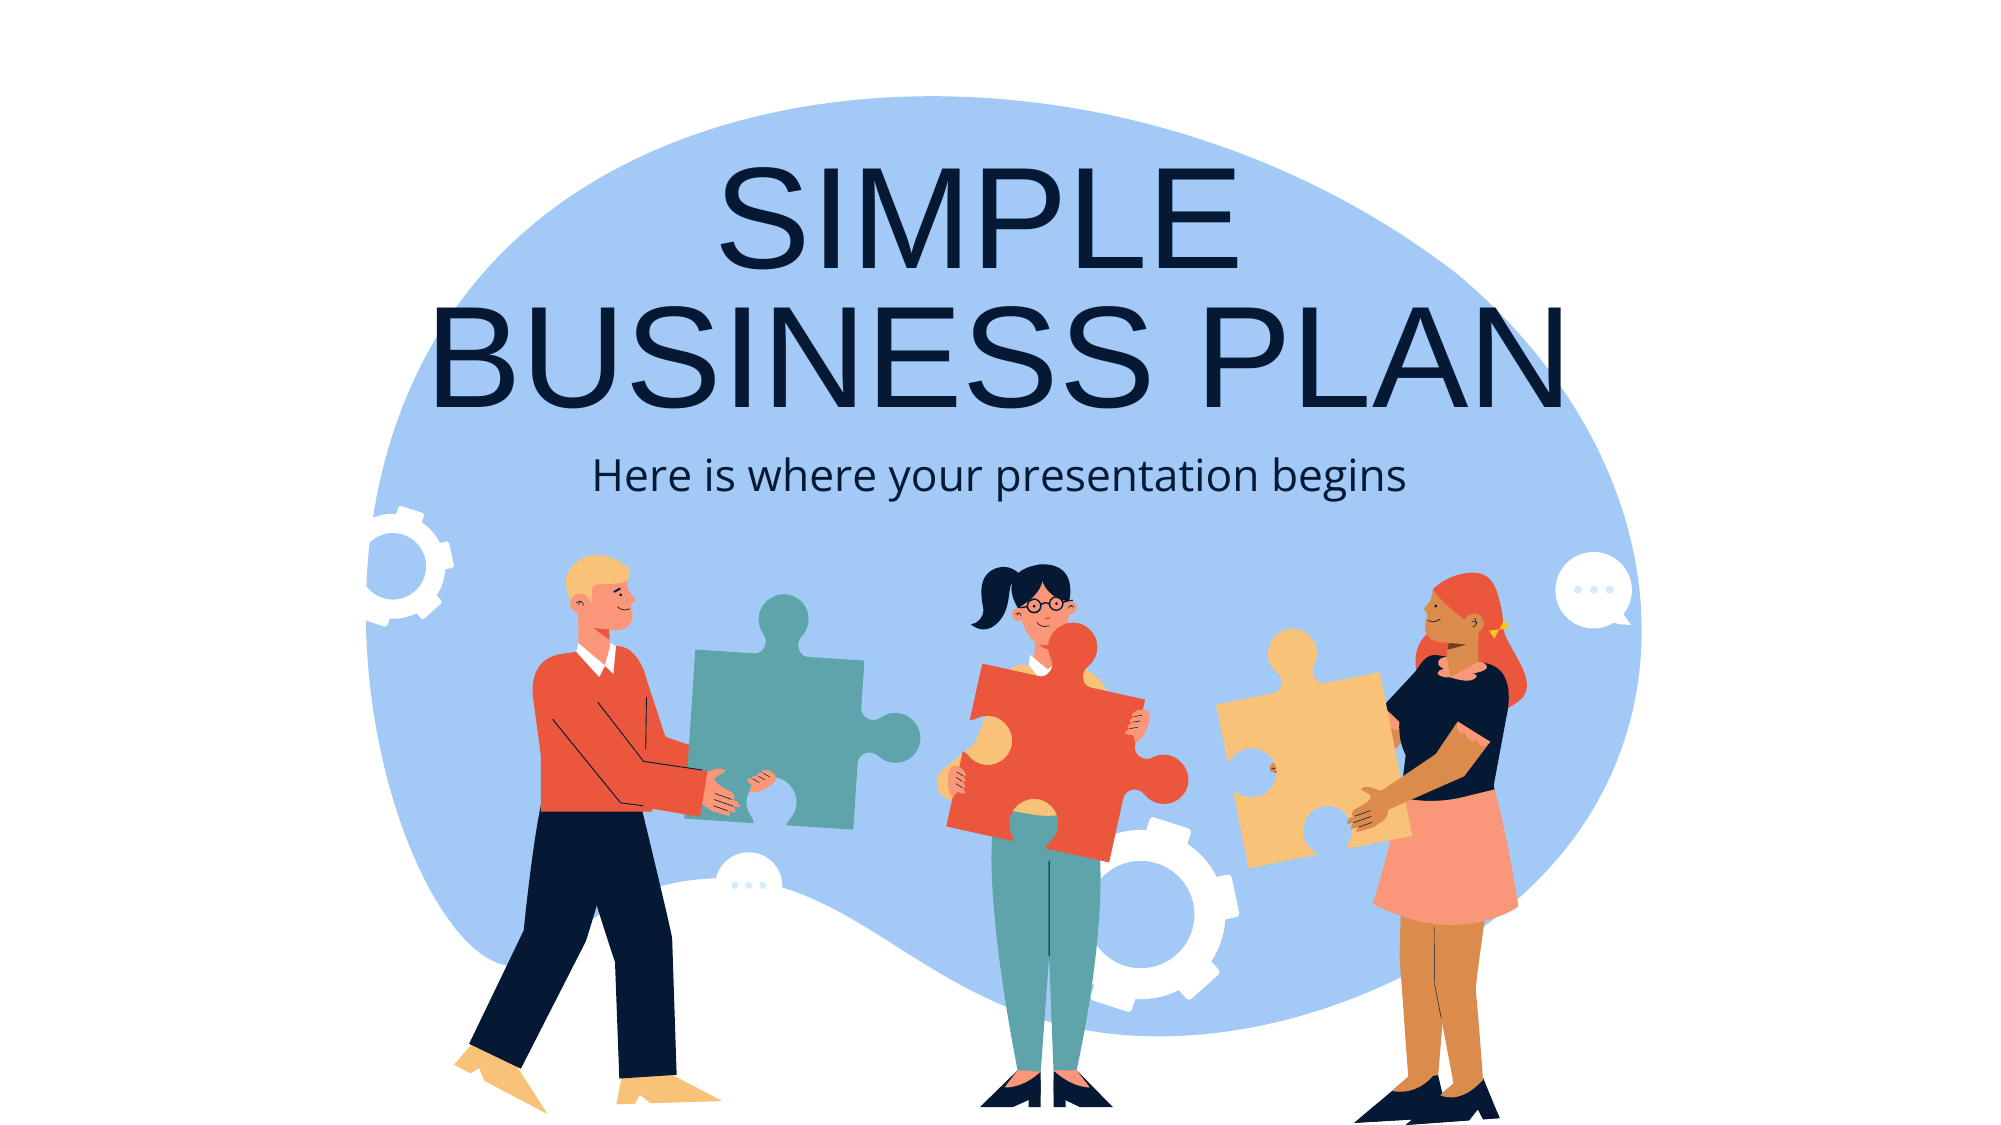

# SIMPLE
BUSINESS PLAN
Here is where your presentation begins